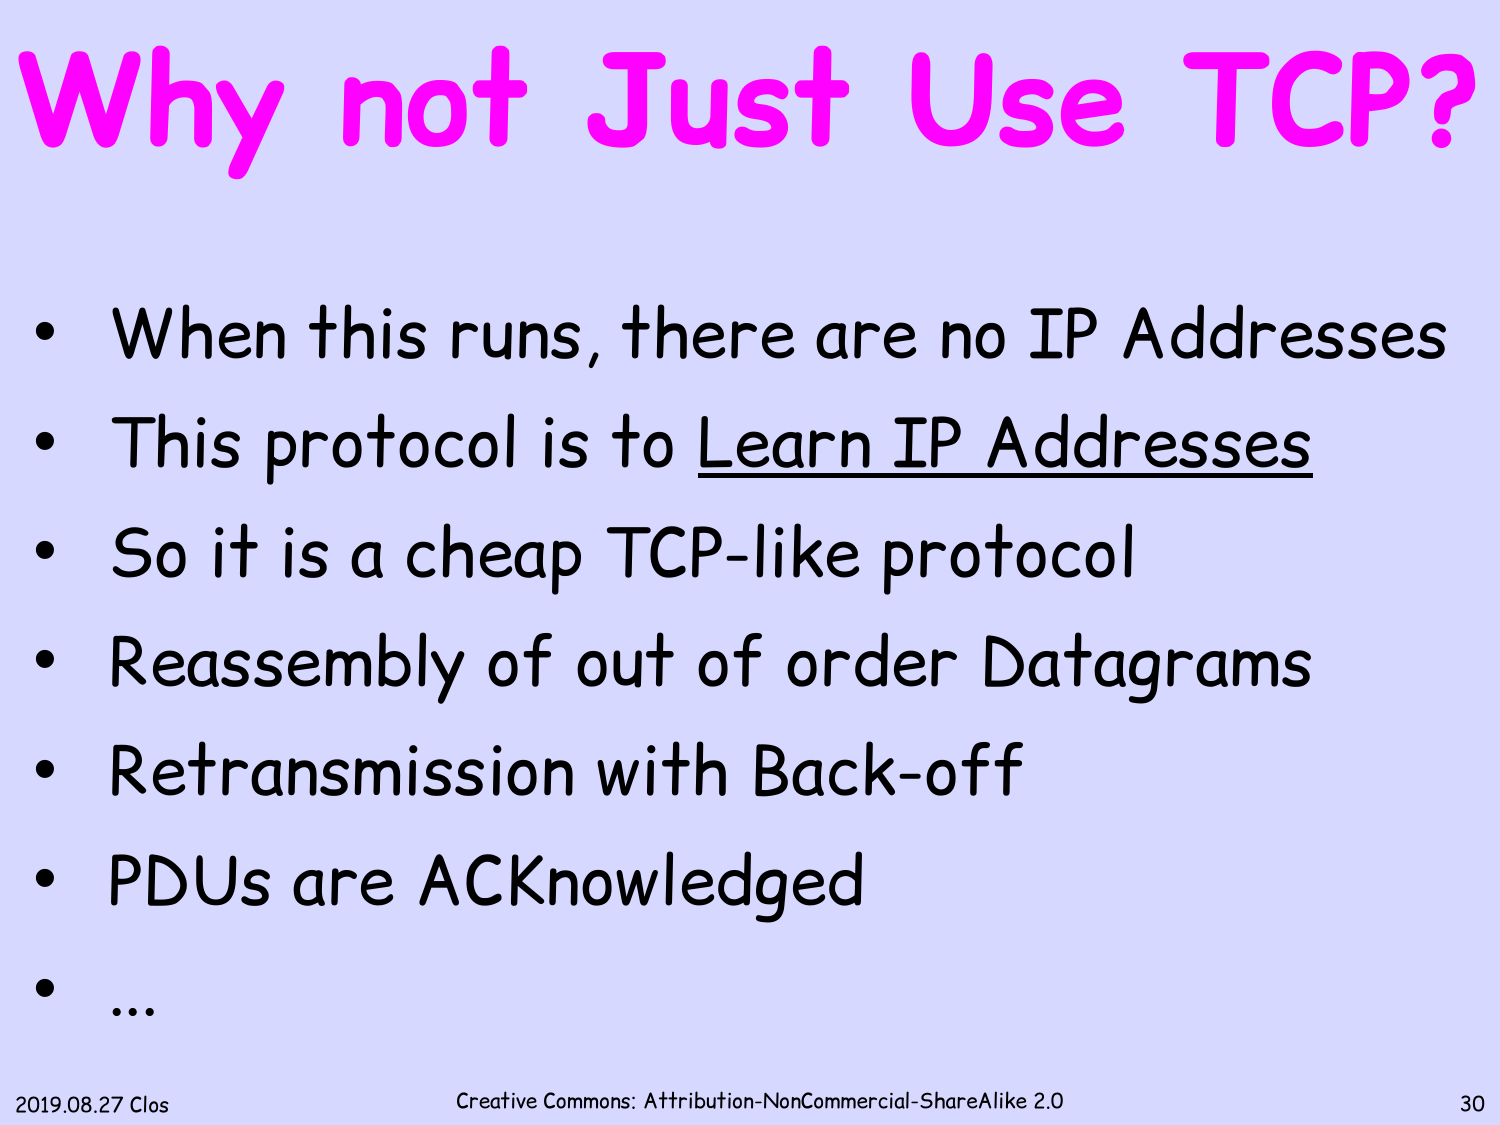

# Why not Just Use TCP?
When this runs, there are no IP Addresses
This protocol is to Learn IP Addresses
So it is a cheap TCP-like protocol
Reassembly of out of order Datagrams
Retransmission with Back-off
PDUs are ACKnowledged
...
30
2019.08.27 Clos
Creative Commons: Attribution-NonCommercial-ShareAlike 2.0